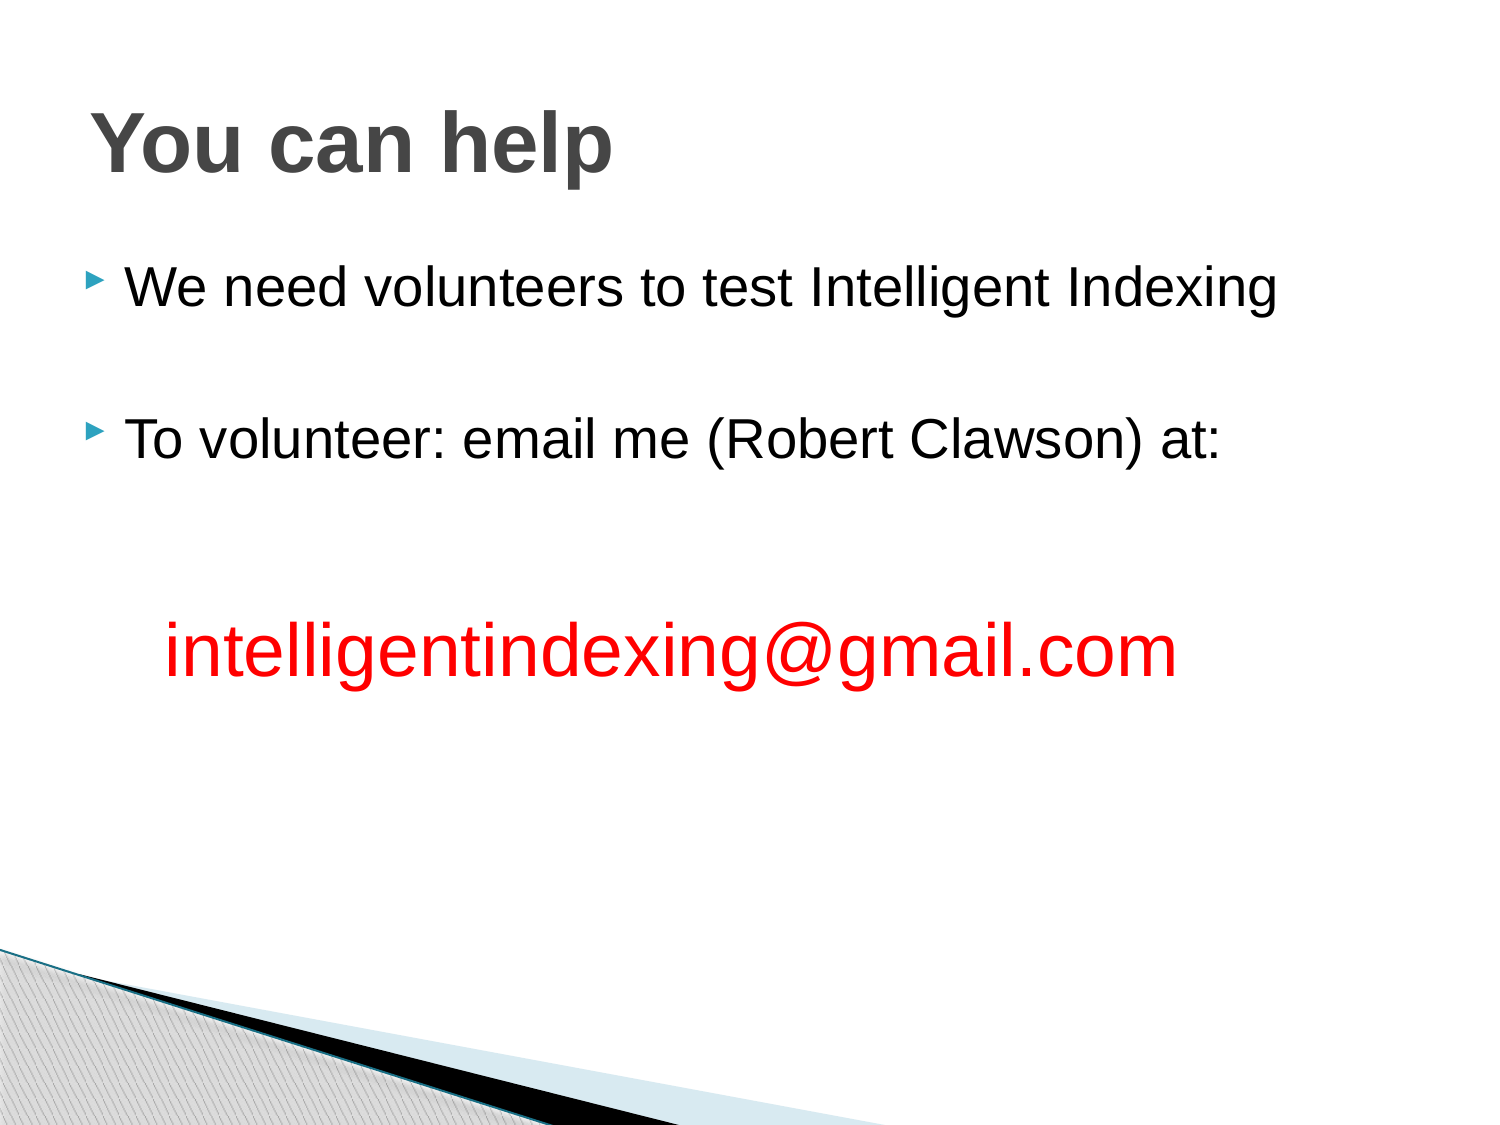

# You can help
We need volunteers to test Intelligent Indexing

To volunteer: email me (Robert Clawson) at:

intelligentindexing@gmail.com